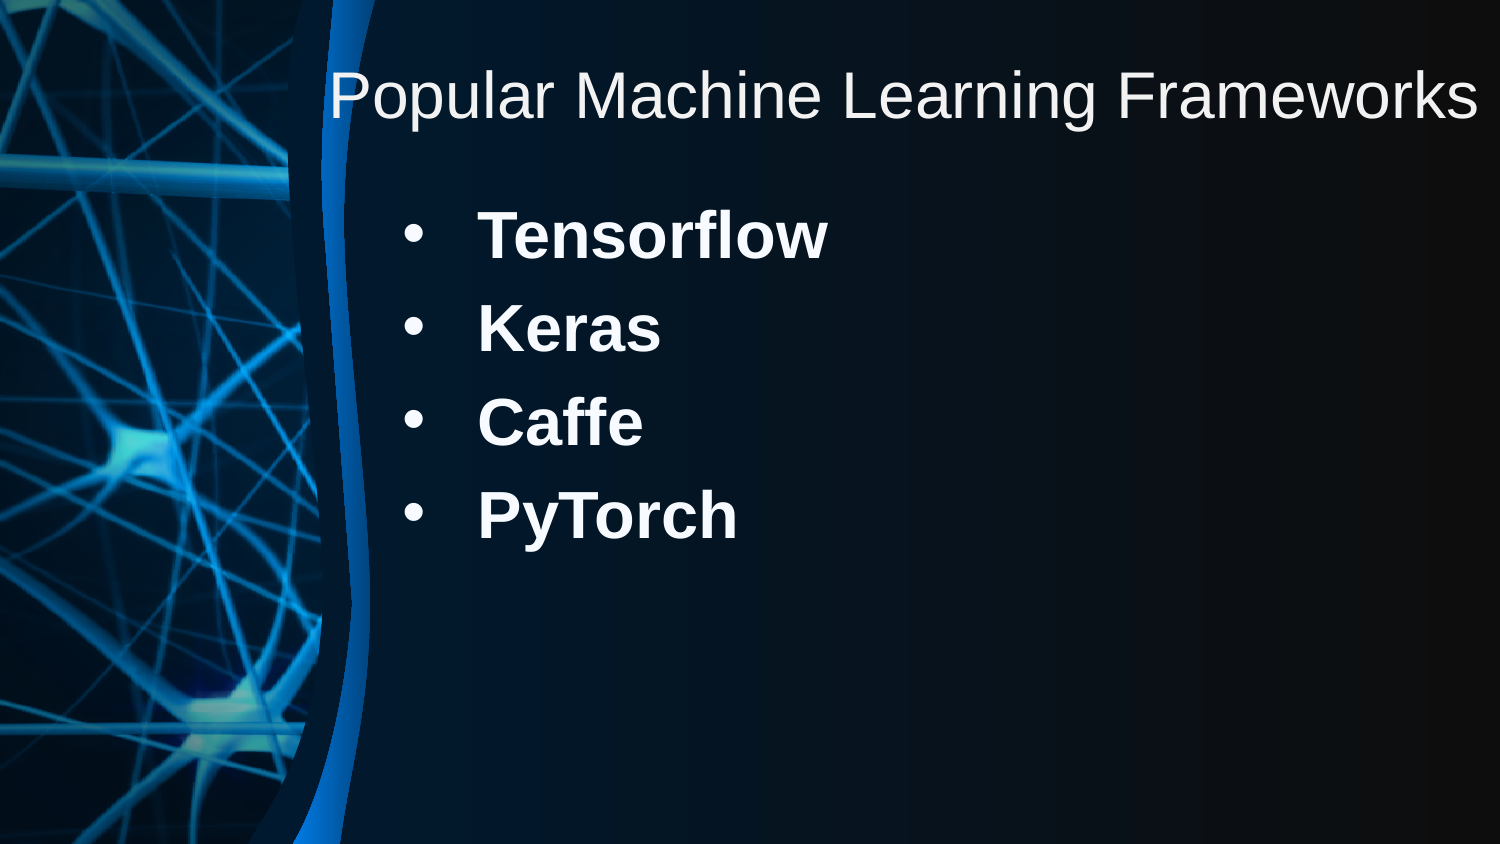

# Popular Machine Learning Frameworks
Tensorflow
Keras
Caffe
PyTorch